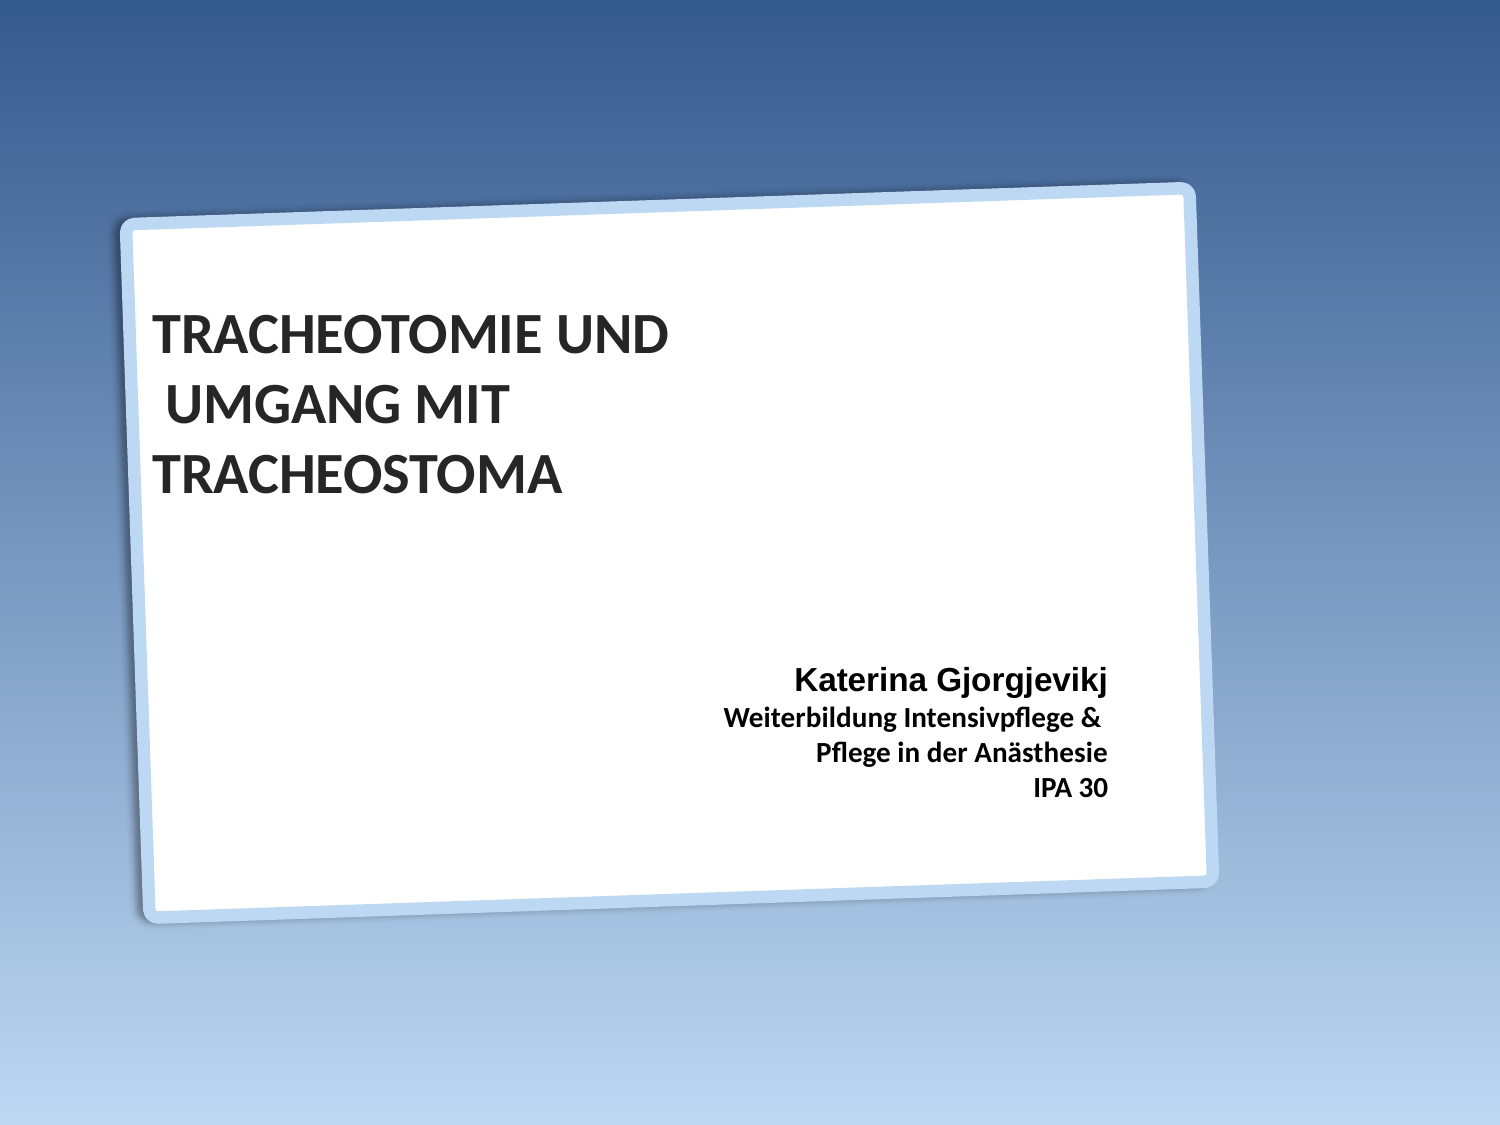

TRACHEOTOMIE UND
 UMGANG MIT TRACHEOSTOMA
Katerina Gjorgjevikj
Weiterbildung Intensivpflege &
Pflege in der Anästhesie
IPA 30